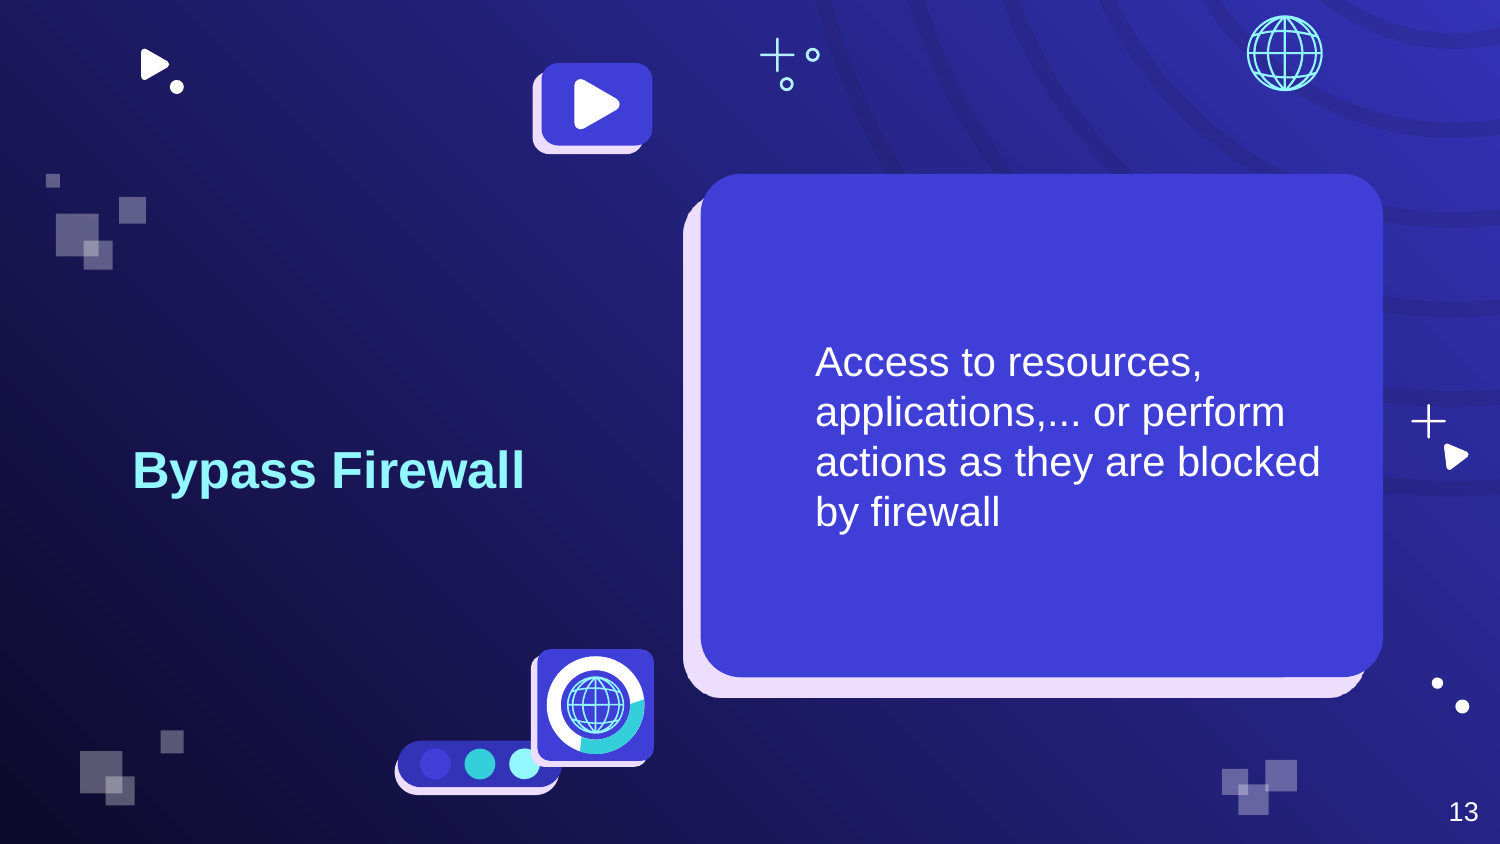

Access to resources,  applications,... or perform actions as they are blocked by firewall
# Bypass Firewall

13